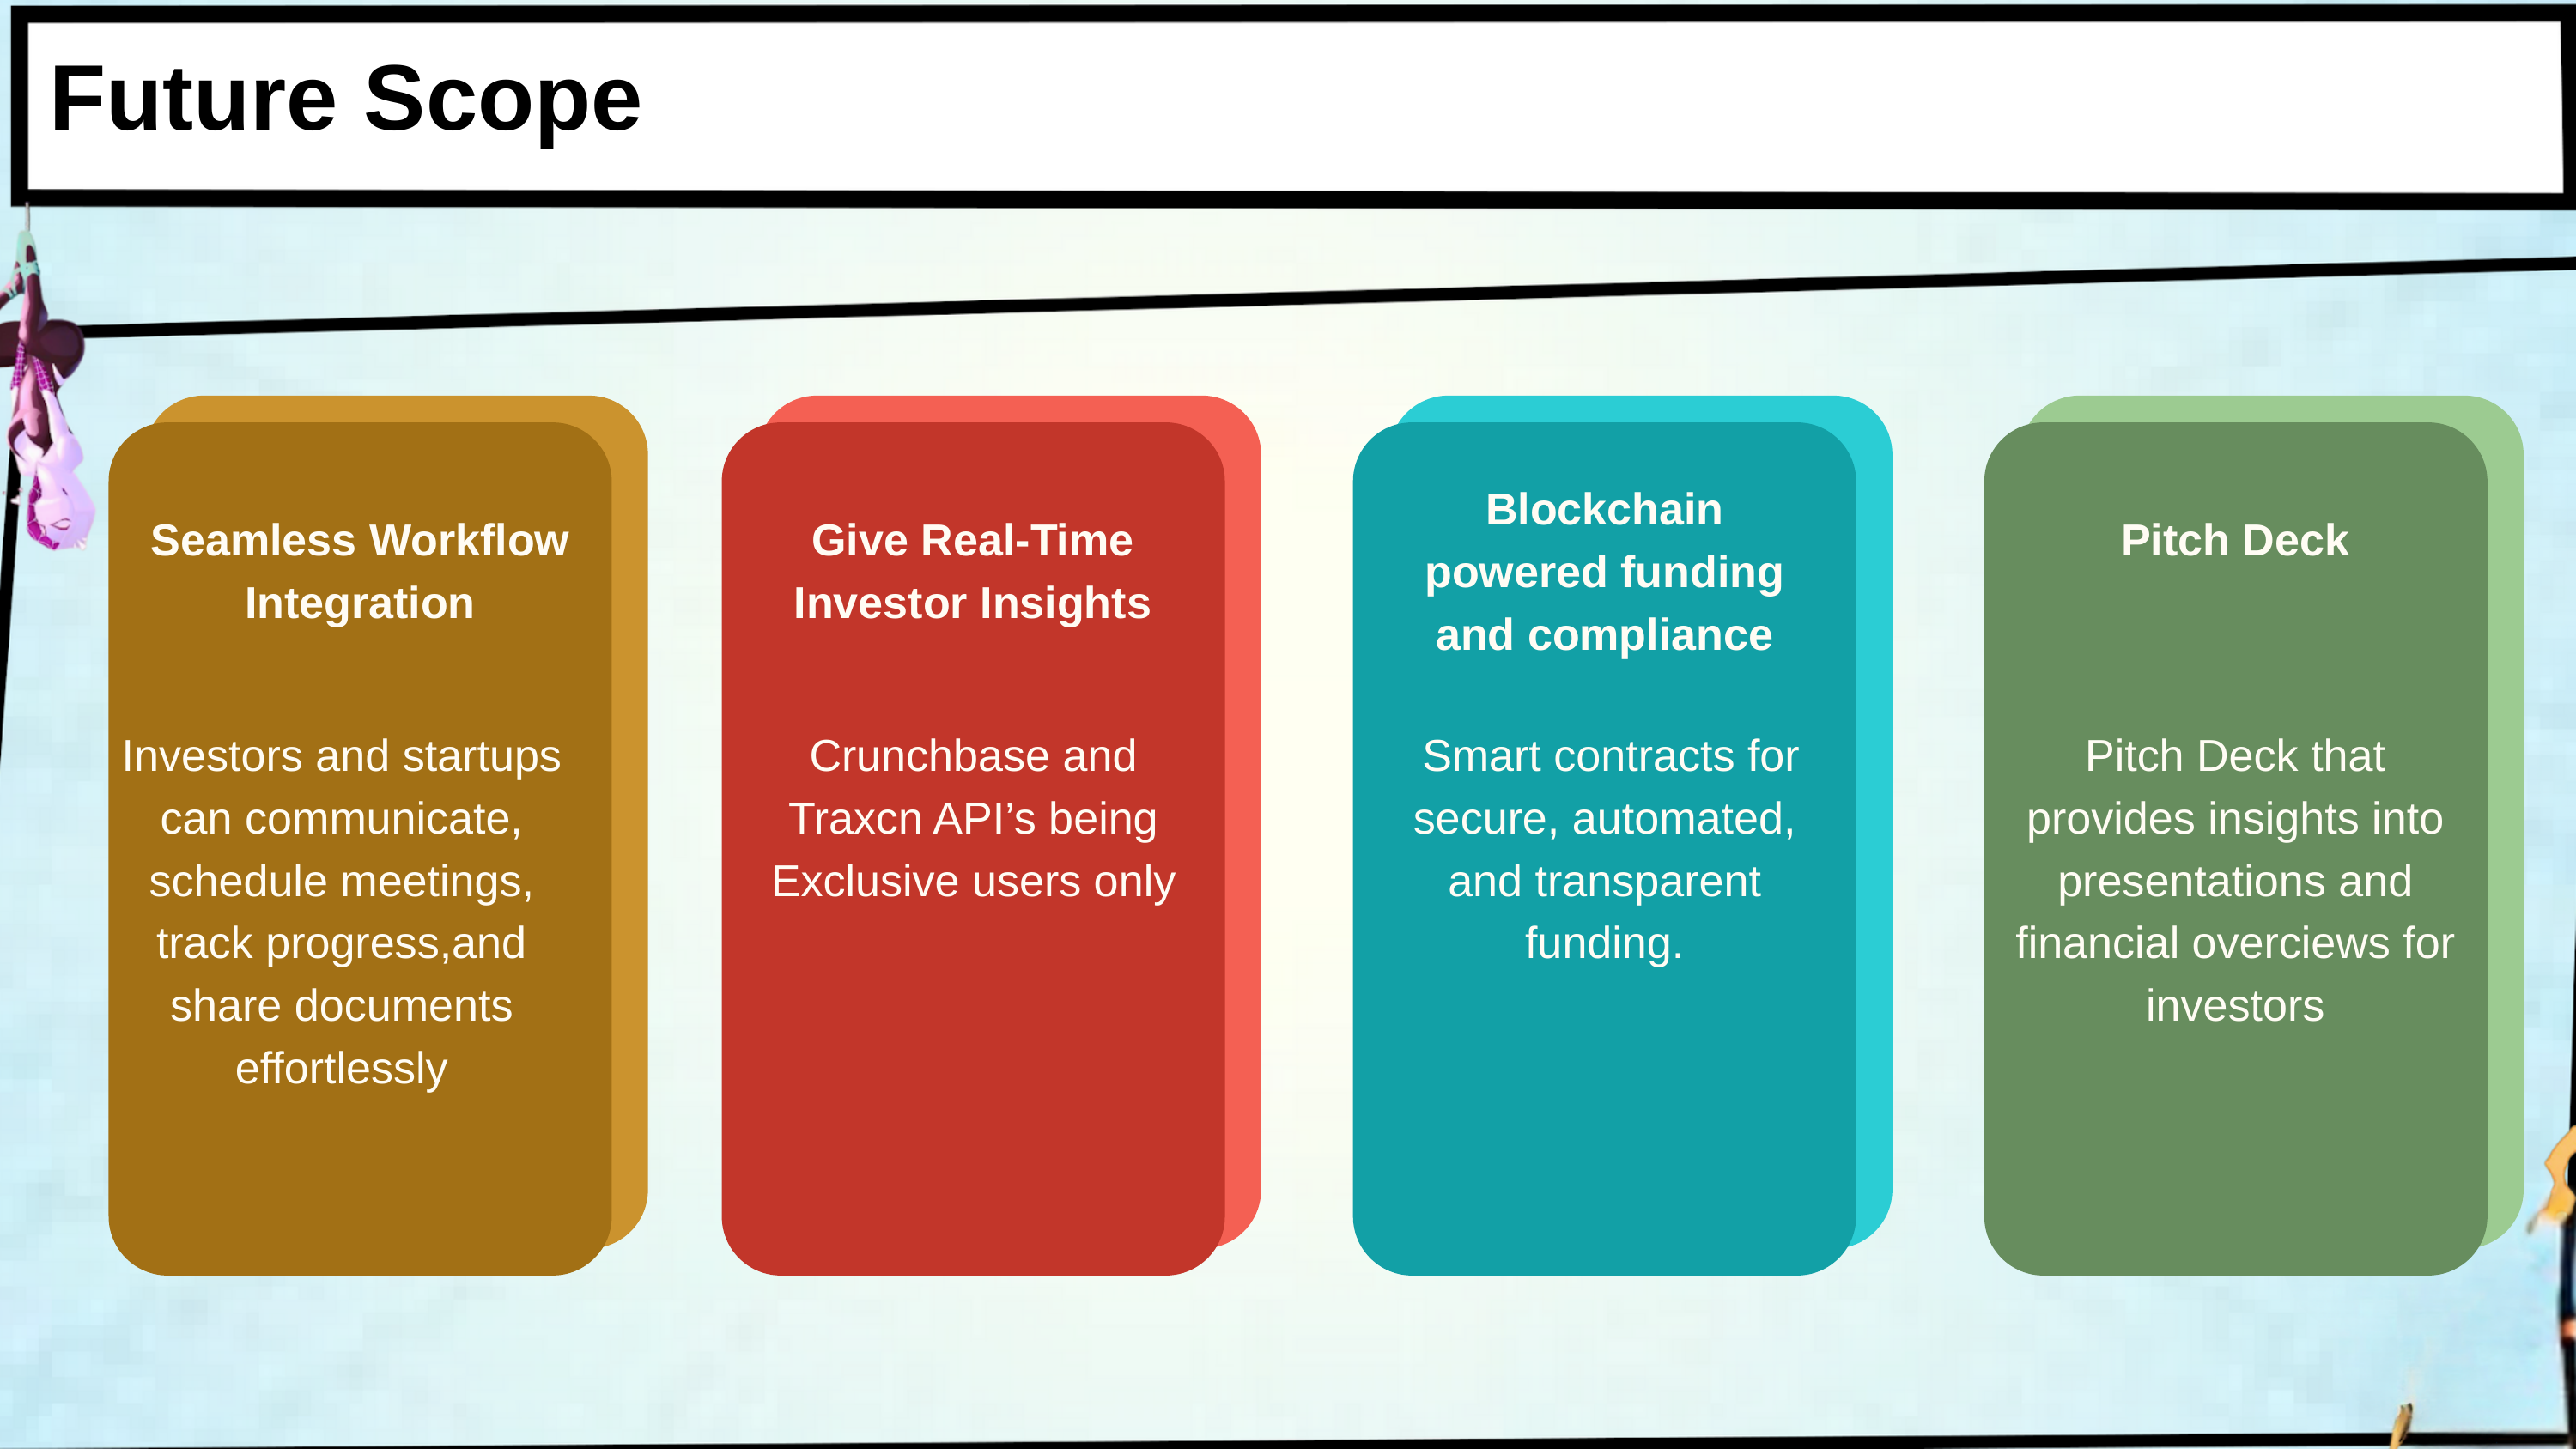

Future Scope

Blockchain powered funding and compliance
Seamless Workflow Integration
Give Real-Time Investor Insights
Pitch Deck
Investors and startups can communicate, schedule meetings, track progress,and share documents effortlessly
Crunchbase and Traxcn API’s being Exclusive users only
 Smart contracts for secure, automated, and transparent funding.
Pitch Deck that provides insights into presentations and financial overciews for investors